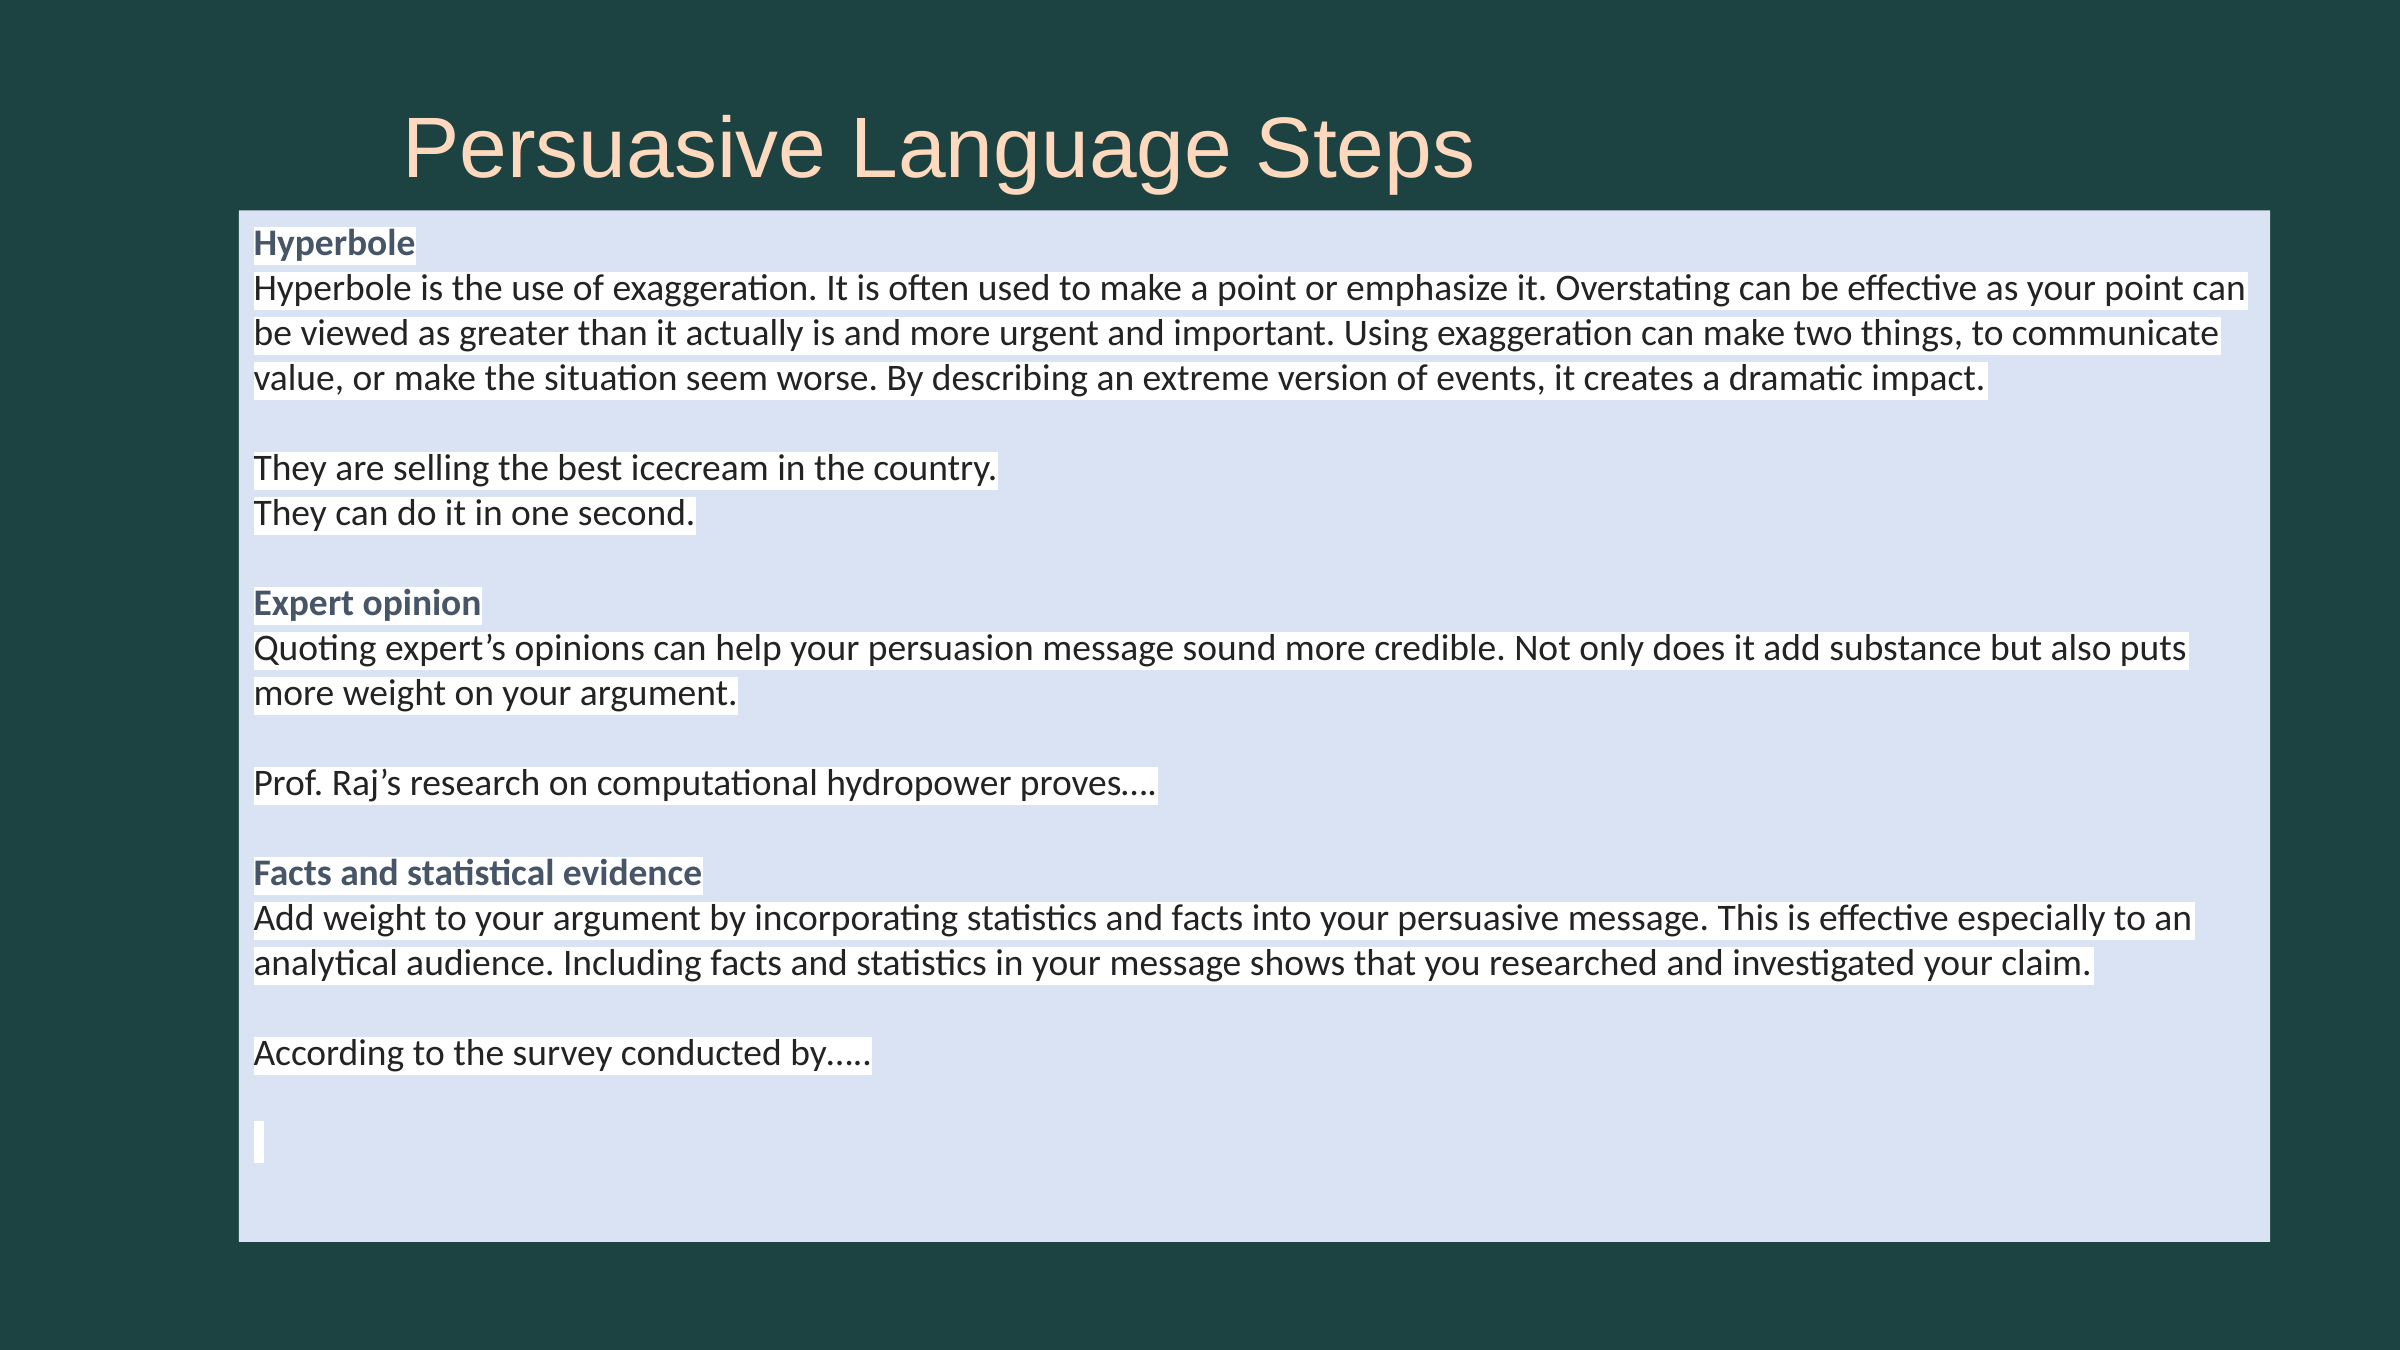

Persuasive Language Steps
Hyperbole
Hyperbole is the use of exaggeration. It is often used to make a point or emphasize it. Overstating can be effective as your point can be viewed as greater than it actually is and more urgent and important. Using exaggeration can make two things, to communicate value, or make the situation seem worse. By describing an extreme version of events, it creates a dramatic impact.

They are selling the best icecream in the country.
They can do it in one second.

Expert opinion
Quoting expert’s opinions can help your persuasion message sound more credible. Not only does it add substance but also puts more weight on your argument.

Prof. Raj’s research on computational hydropower proves….

Facts and statistical evidence
Add weight to your argument by incorporating statistics and facts into your persuasive message. This is effective especially to an analytical audience. Including facts and statistics in your message shows that you researched and investigated your claim.

According to the survey conducted by…..